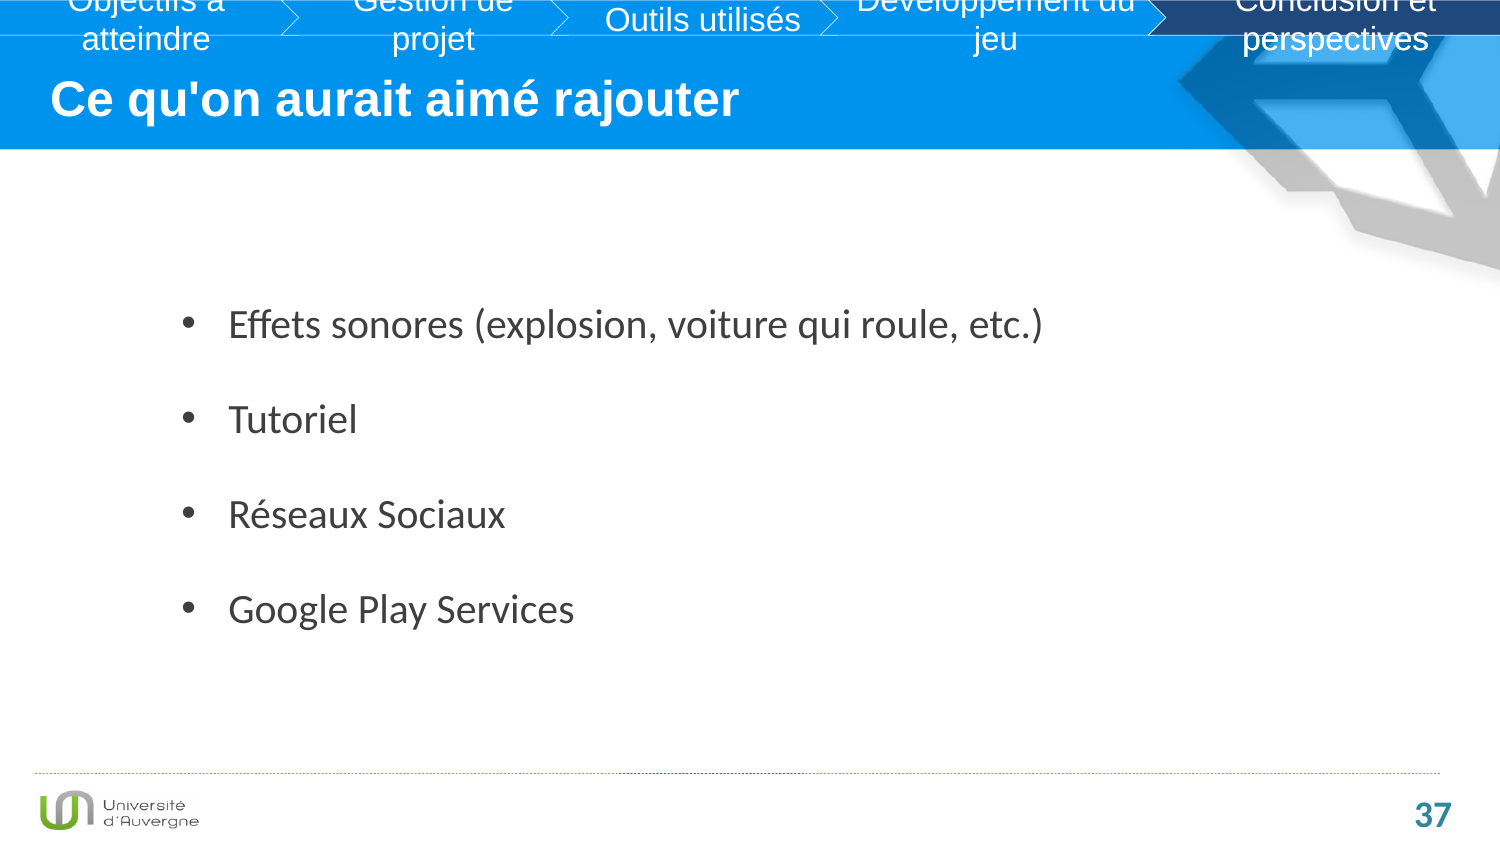

Conclusion et perspectives
Ce qu'on aurait aimé rajouter
Effets sonores (explosion, voiture qui roule, etc.)

Tutoriel

Réseaux Sociaux

Google Play Services